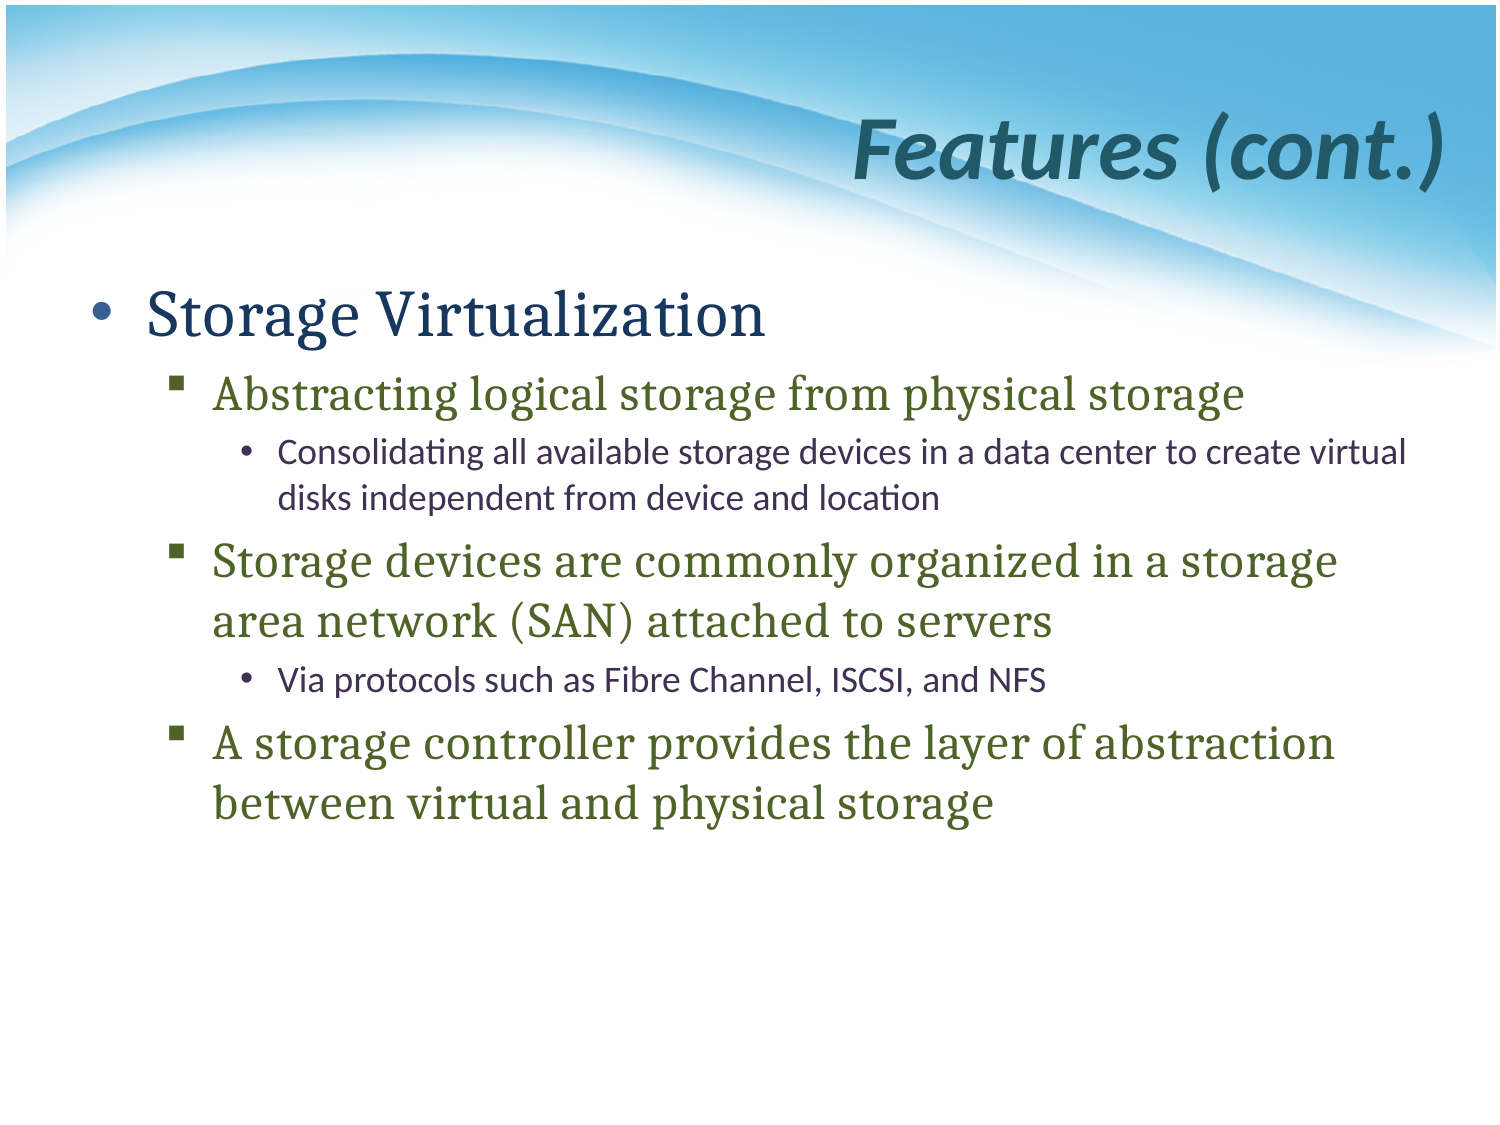

# Features (cont.)
Storage Virtualization
Abstracting logical storage from physical storage
Consolidating all available storage devices in a data center to create virtual disks independent from device and location
Storage devices are commonly organized in a storage area network (SAN) attached to servers
Via protocols such as Fibre Channel, ISCSI, and NFS
A storage controller provides the layer of abstraction between virtual and physical storage